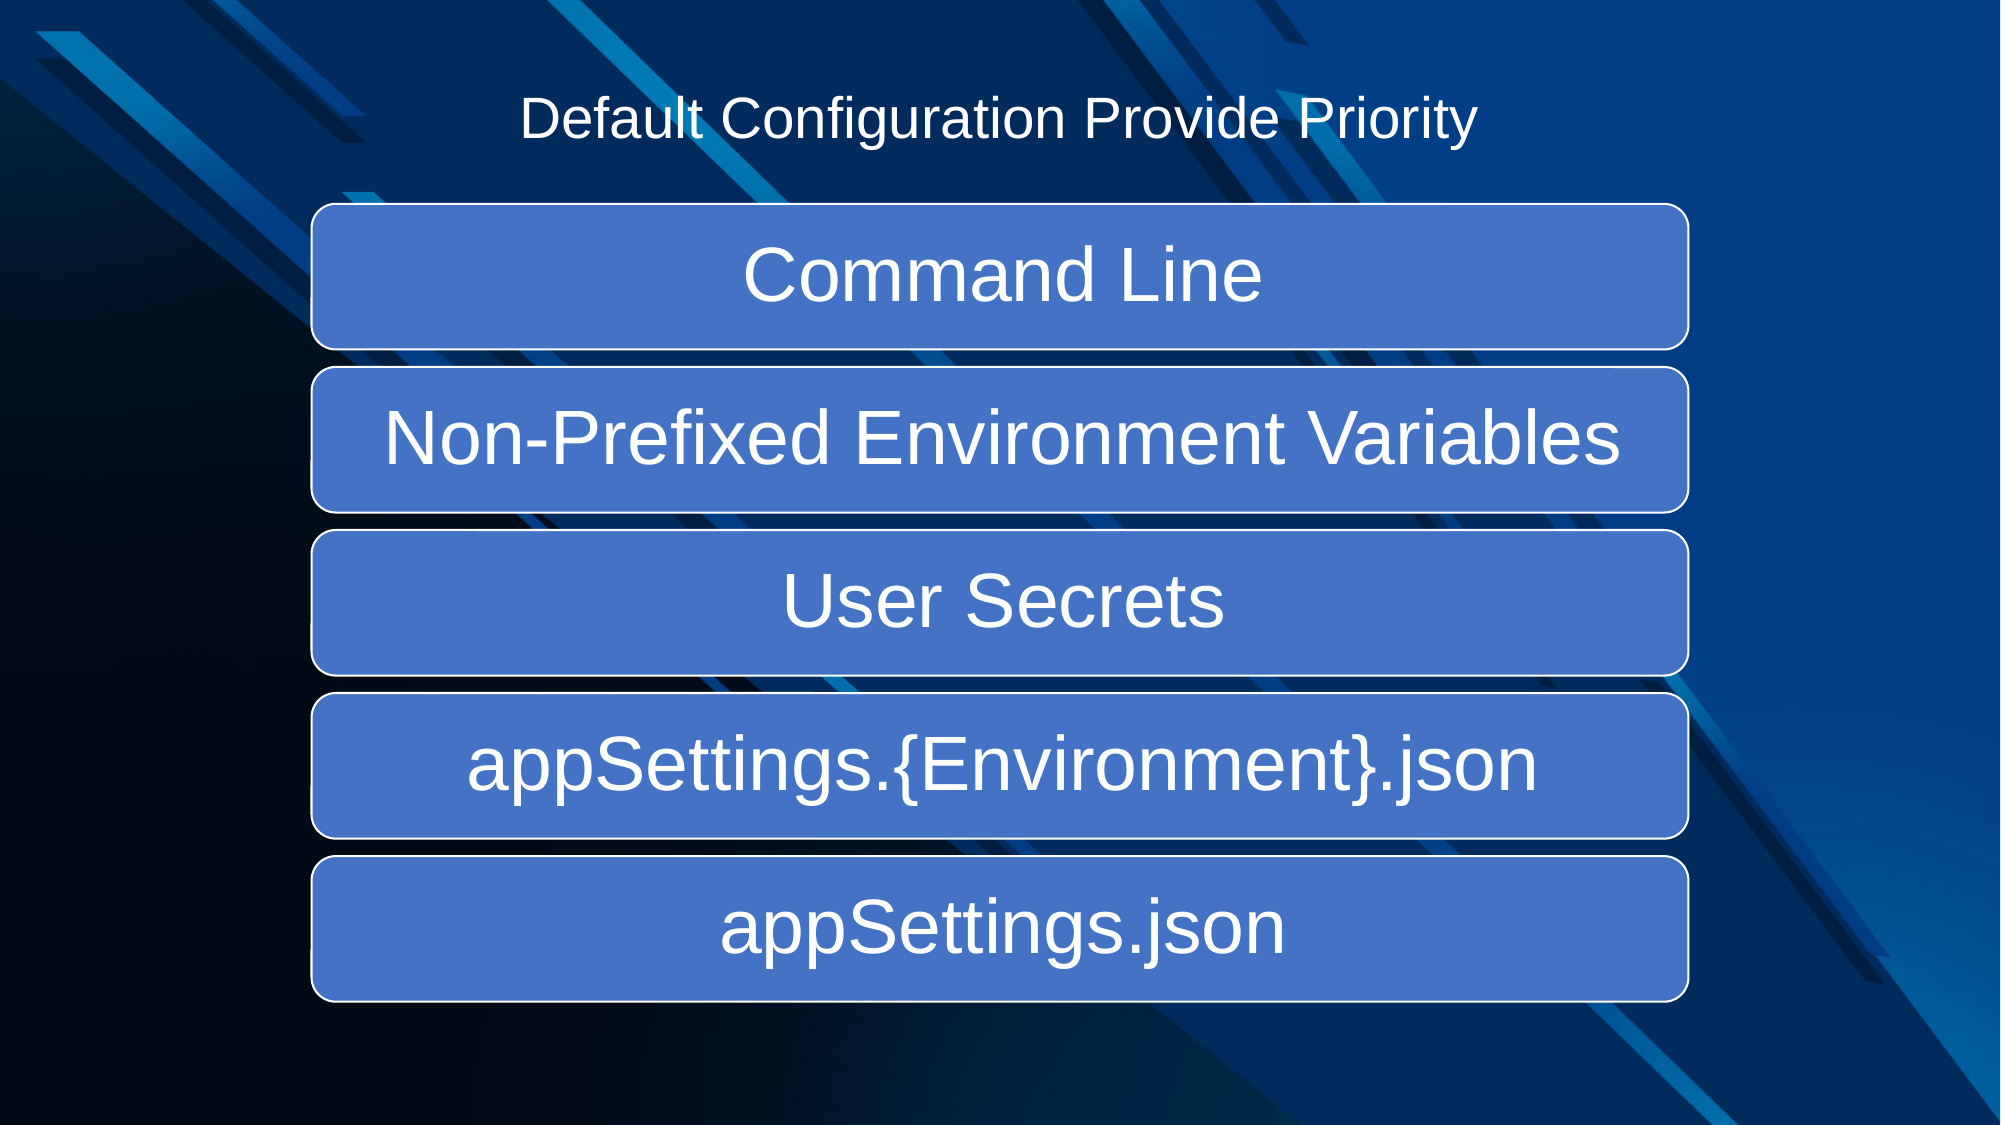

# Default Configuration Provide Priority
Command Line
Non-Prefixed Environment Variables
User Secrets
appSettings.{Environment}.json
appSettings.json